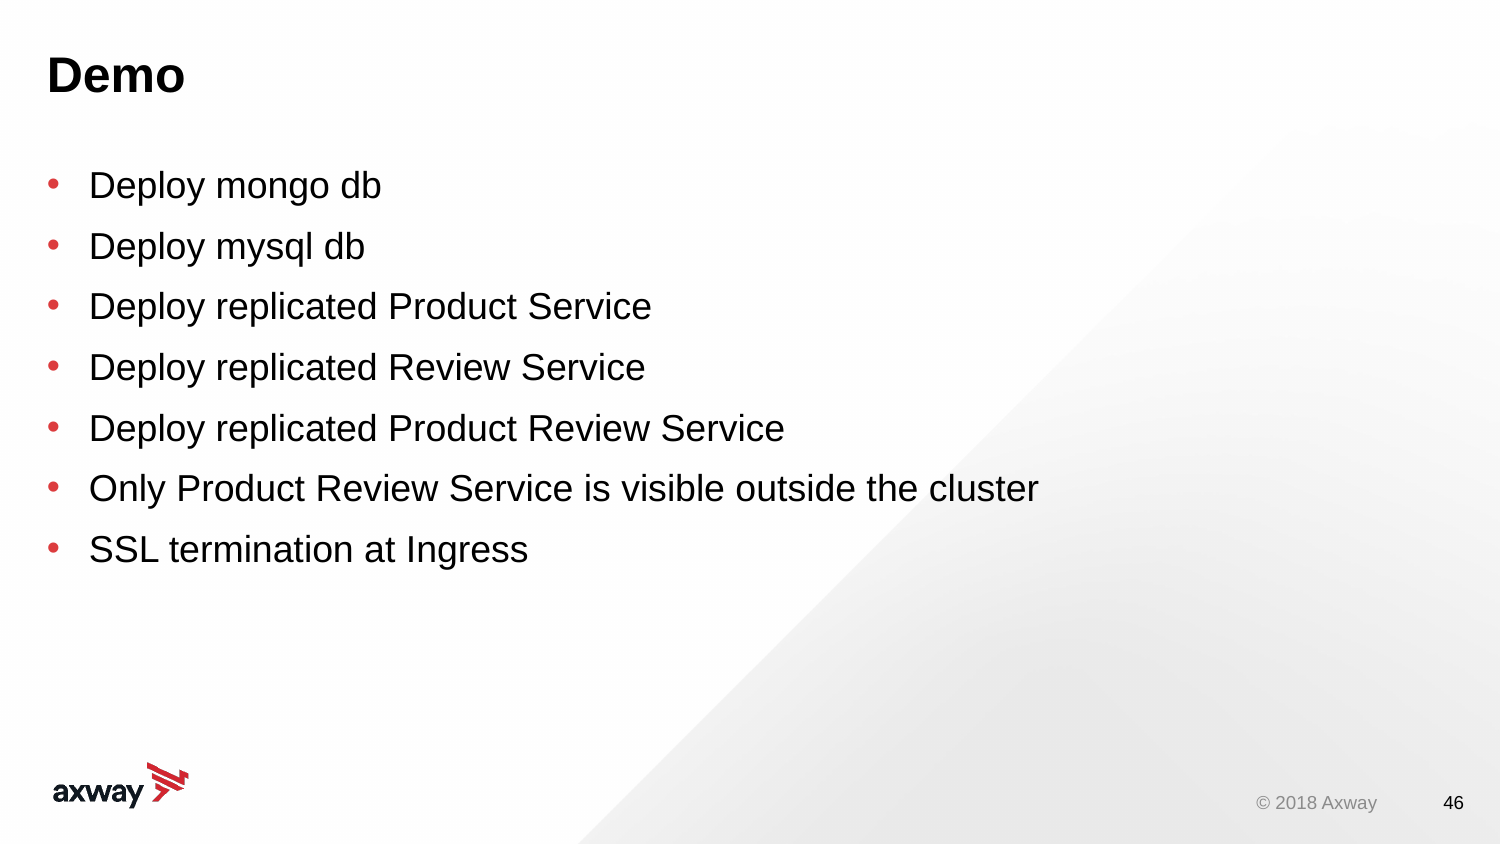

# Demo
Deploy mongo db
Deploy mysql db
Deploy replicated Product Service
Deploy replicated Review Service
Deploy replicated Product Review Service
Only Product Review Service is visible outside the cluster
SSL termination at Ingress

© 2018 Axway